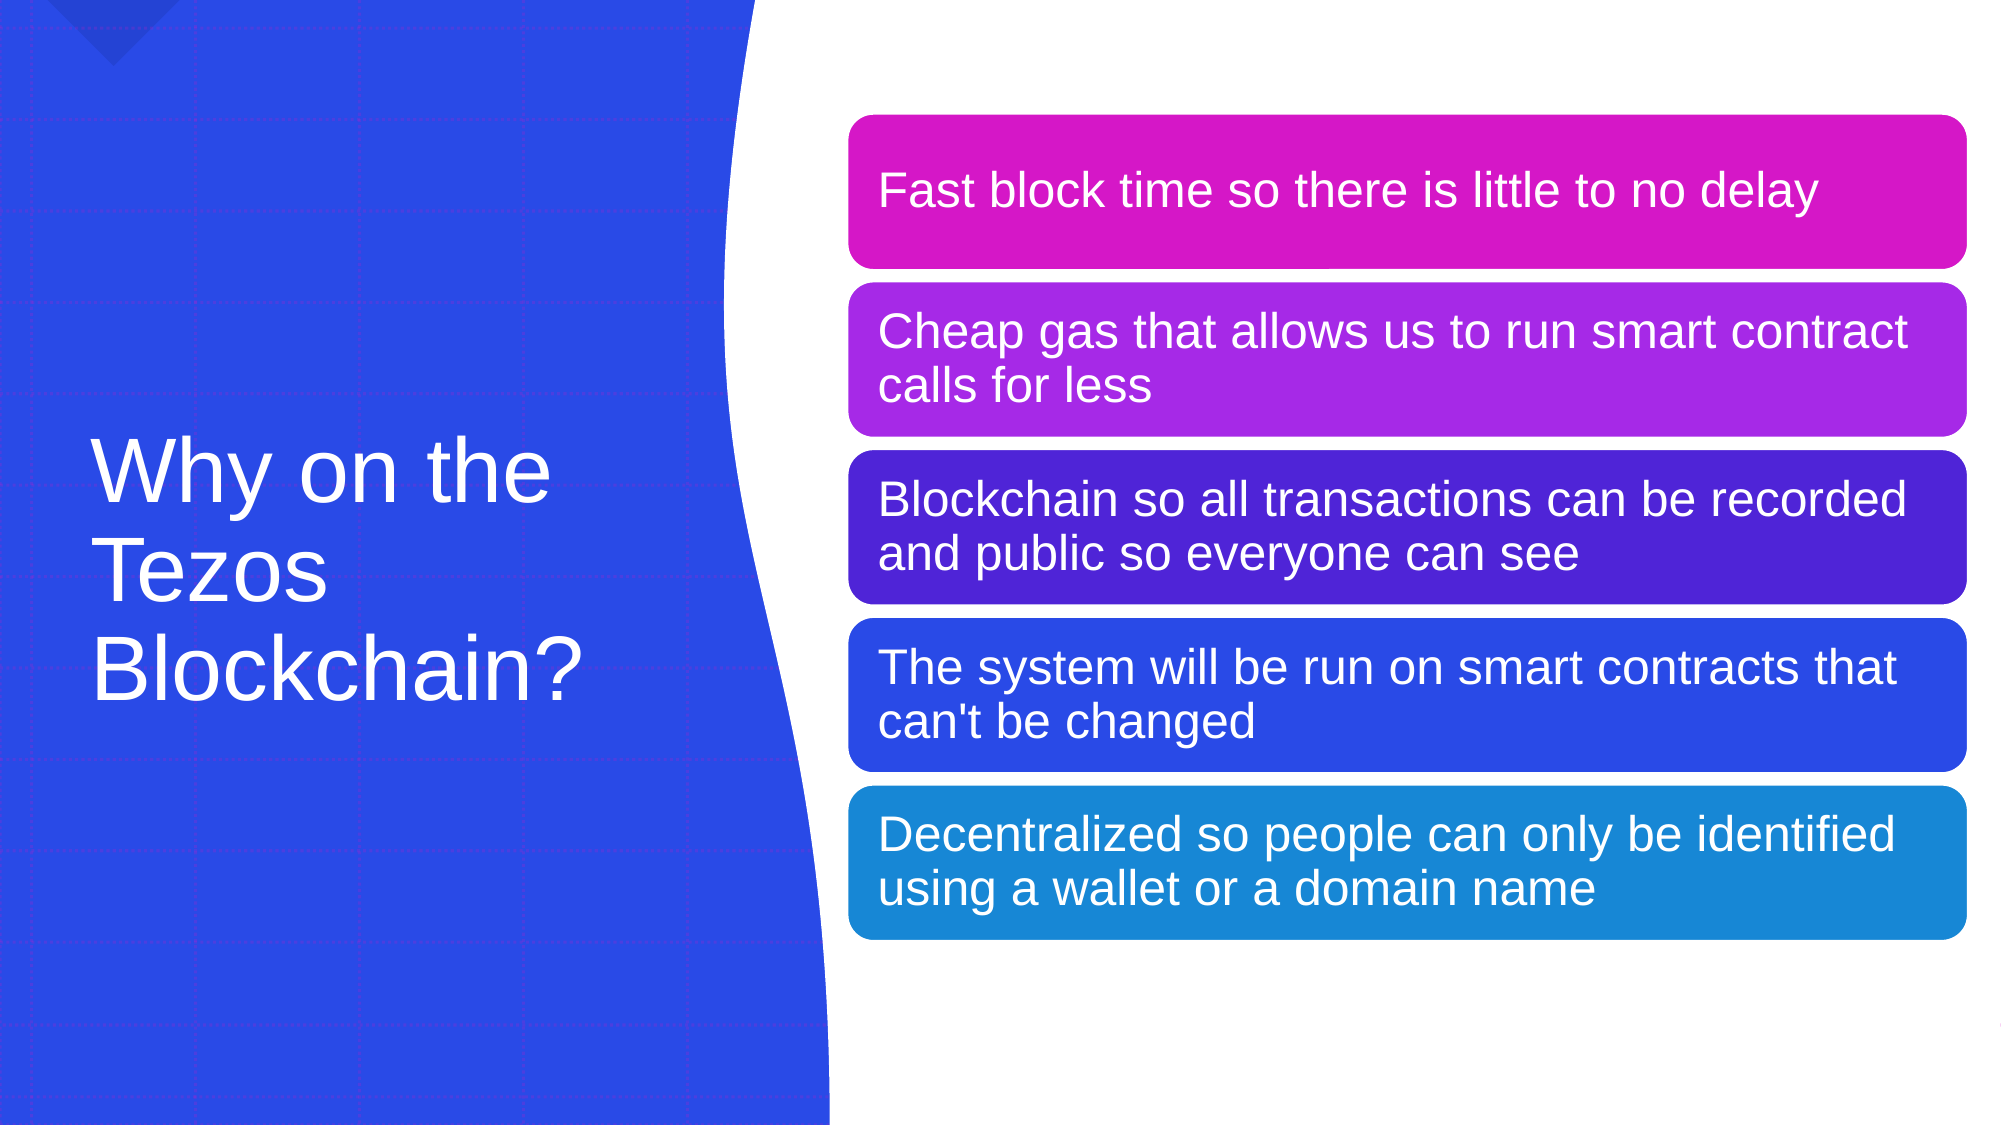

Fast block time so there is little to no delay
Cheap gas that allows us to run smart contract calls for less
Blockchain so all transactions can be recorded and public so everyone can see
The system will be run on smart contracts that can't be changed
Decentralized so people can only be identified using a wallet or a domain name
# Why on the Tezos Blockchain?